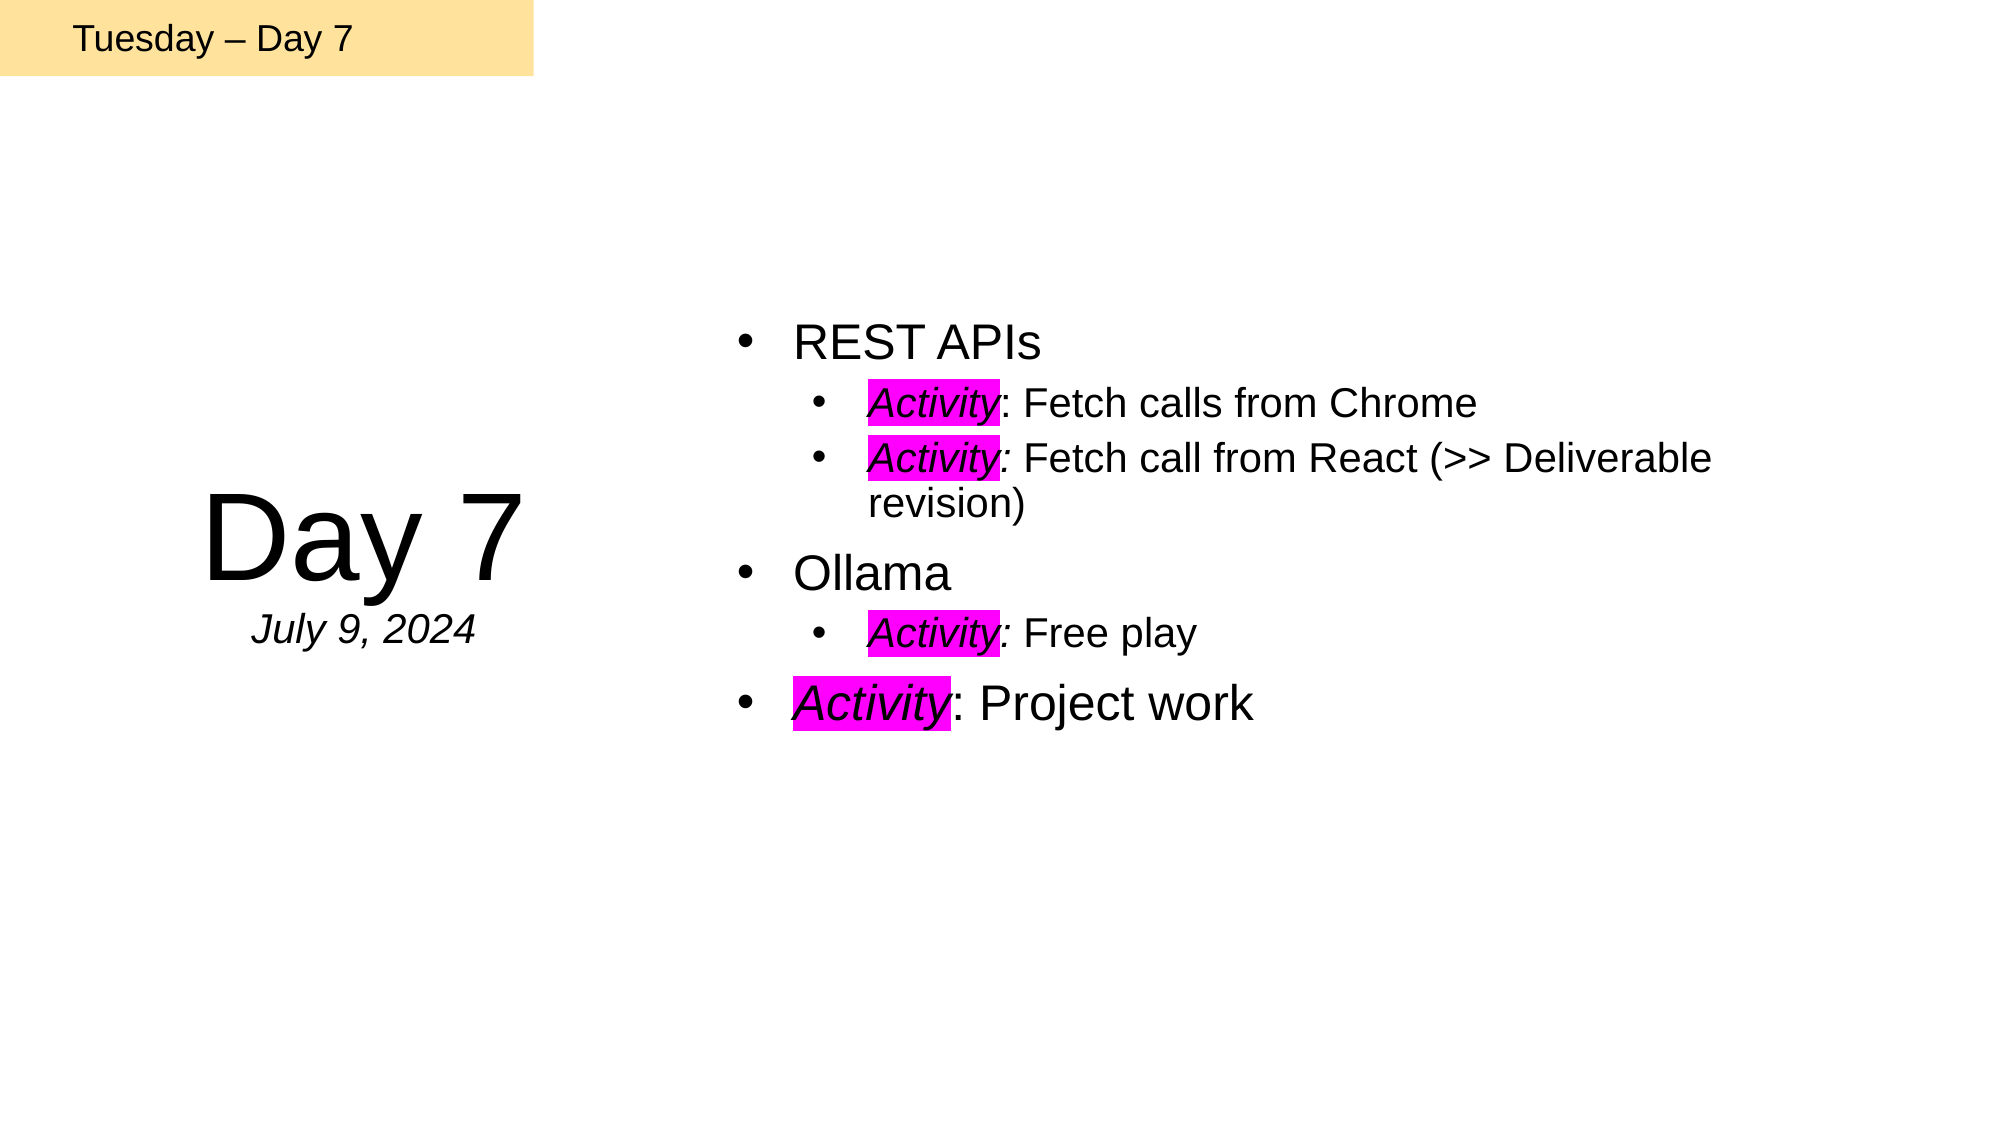

Tuesday – Day 7
REST APIs
Activity: Fetch calls from Chrome
Activity: Fetch call from React (>> Deliverable revision)
Ollama
Activity: Free play
Activity: Project work
# Day 7 July 9, 2024